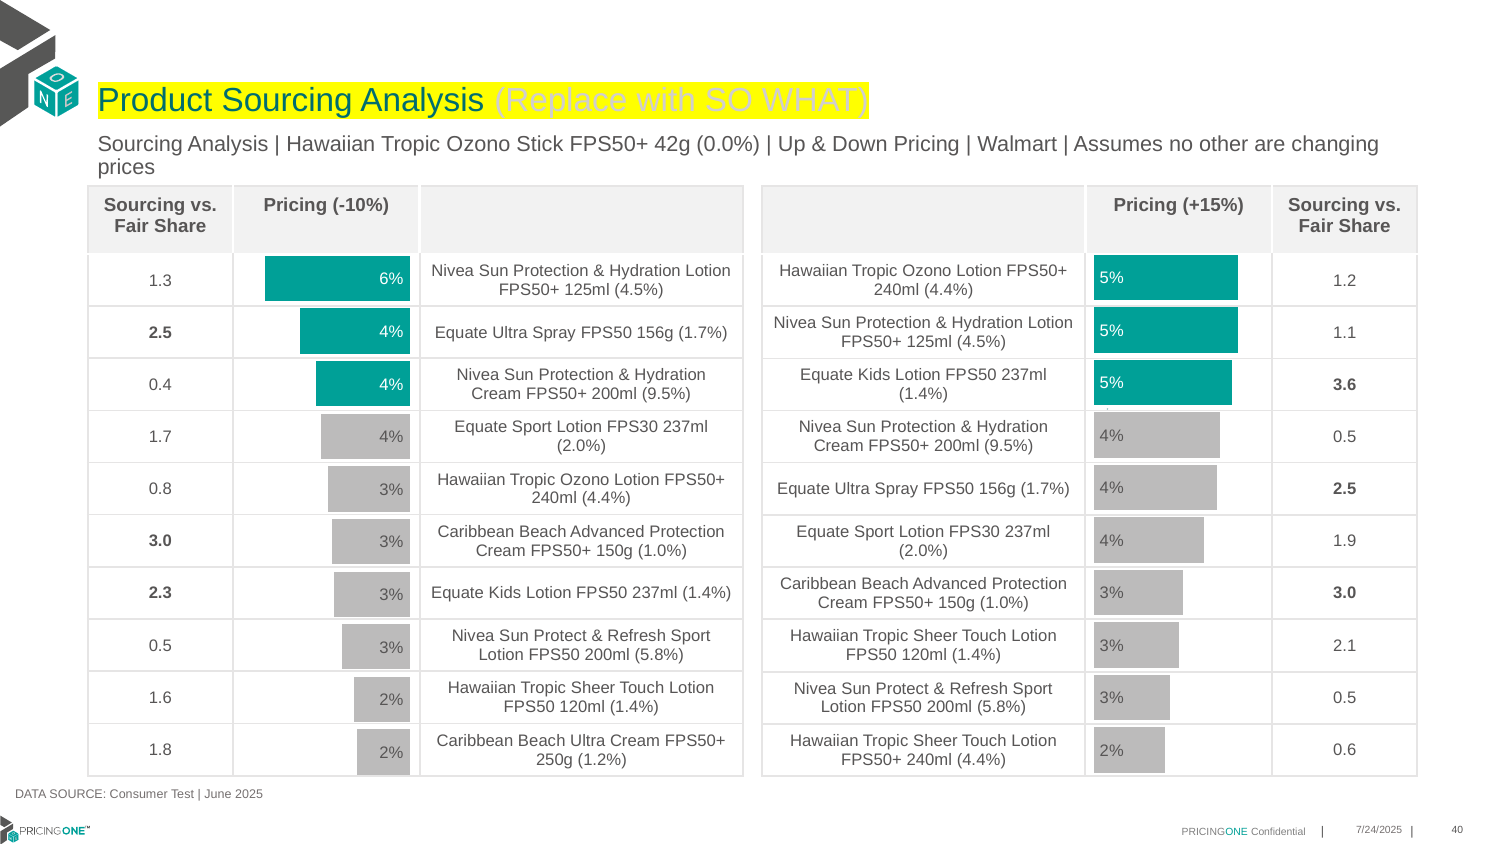

# Product Sourcing Analysis (Replace with SO WHAT)
Sourcing Analysis | Hawaiian Tropic Ozono Stick FPS50+ 42g (0.0%) | Up & Down Pricing | Walmart | Assumes no other are changing prices
| Sourcing vs. Fair Share | Pricing (-10%) |  |
| --- | --- | --- |
| 1.3 |  | Nivea Sun Protection & Hydration Lotion FPS50+ 125ml (4.5%) |
| 2.5 |  | Equate Ultra Spray FPS50 156g (1.7%) |
| 0.4 |  | Nivea Sun Protection & Hydration Cream FPS50+ 200ml (9.5%) |
| 1.7 |  | Equate Sport Lotion FPS30 237ml (2.0%) |
| 0.8 |  | Hawaiian Tropic Ozono Lotion FPS50+ 240ml (4.4%) |
| 3.0 |  | Caribbean Beach Advanced Protection Cream FPS50+ 150g (1.0%) |
| 2.3 |  | Equate Kids Lotion FPS50 237ml (1.4%) |
| 0.5 |  | Nivea Sun Protect & Refresh Sport Lotion FPS50 200ml (5.8%) |
| 1.6 |  | Hawaiian Tropic Sheer Touch Lotion FPS50 120ml (1.4%) |
| 1.8 |  | Caribbean Beach Ultra Cream FPS50+ 250g (1.2%) |
|  | Pricing (+15%) | Sourcing vs. Fair Share |
| --- | --- | --- |
| Hawaiian Tropic Ozono Lotion FPS50+ 240ml (4.4%) |  | 1.2 |
| Nivea Sun Protection & Hydration Lotion FPS50+ 125ml (4.5%) |  | 1.1 |
| Equate Kids Lotion FPS50 237ml (1.4%) |  | 3.6 |
| Nivea Sun Protection & Hydration Cream FPS50+ 200ml (9.5%) |  | 0.5 |
| Equate Ultra Spray FPS50 156g (1.7%) |  | 2.5 |
| Equate Sport Lotion FPS30 237ml (2.0%) |  | 1.9 |
| Caribbean Beach Advanced Protection Cream FPS50+ 150g (1.0%) |  | 3.0 |
| Hawaiian Tropic Sheer Touch Lotion FPS50 120ml (1.4%) |  | 2.1 |
| Nivea Sun Protect & Refresh Sport Lotion FPS50 200ml (5.8%) |  | 0.5 |
| Hawaiian Tropic Sheer Touch Lotion FPS50+ 240ml (4.4%) |  | 0.6 |

### Chart

| Category | Hawaiian Tropic Ozono Stick FPS50+ 42g (0.0%) |
|---|---|
| Hawaiian Tropic Ozono Lotion FPS50+ 240ml (4.4%) | 0.05008435954158182 |
| Nivea Sun Protection & Hydration Lotion FPS50+ 125ml (4.5%) | 0.05004572025891976 |
| Equate Kids Lotion FPS50 237ml (1.4%) | 0.04792657538857014 |
| Nivea Sun Protection & Hydration Cream FPS50+ 200ml (9.5%) | 0.04381877179361098 |
| Equate Ultra Spray FPS50 156g (1.7%) | 0.04270350425979451 |
| Equate Sport Lotion FPS30 237ml (2.0%) | 0.03812416922727154 |
| Caribbean Beach Advanced Protection Cream FPS50+ 150g (1.0%) | 0.030969491385507506 |
| Hawaiian Tropic Sheer Touch Lotion FPS50 120ml (1.4%) | 0.02971925916243761 |
| Nivea Sun Protect & Refresh Sport Lotion FPS50 200ml (5.8%) | 0.026303982188447372 |
| Hawaiian Tropic Sheer Touch Lotion FPS50+ 240ml (4.4%) | 0.024725210232361072 |

### Chart

| Category | Hawaiian Tropic Ozono Stick FPS50+ 42g (0.0%) |
|---|---|
| Nivea Sun Protection & Hydration Lotion FPS50+ 125ml (4.5%) | 0.05812529013052252 |
| Equate Ultra Spray FPS50 156g (1.7%) | 0.043848892284299196 |
| Nivea Sun Protection & Hydration Cream FPS50+ 200ml (9.5%) | 0.03771229501034795 |
| Equate Sport Lotion FPS30 237ml (2.0%) | 0.035579824319085095 |
| Hawaiian Tropic Ozono Lotion FPS50+ 240ml (4.4%) | 0.032757464081595994 |
| Caribbean Beach Advanced Protection Cream FPS50+ 150g (1.0%) | 0.03141304326998255 |
| Equate Kids Lotion FPS50 237ml (1.4%) | 0.030517236299881862 |
| Nivea Sun Protect & Refresh Sport Lotion FPS50 200ml (5.8%) | 0.027300943609072897 |
| Hawaiian Tropic Sheer Touch Lotion FPS50 120ml (1.4%) | 0.022423912778479816 |
| Caribbean Beach Ultra Cream FPS50+ 250g (1.2%) | 0.021407766230214672 |
DATA SOURCE: Consumer Test | June 2025

7/24/2025
40